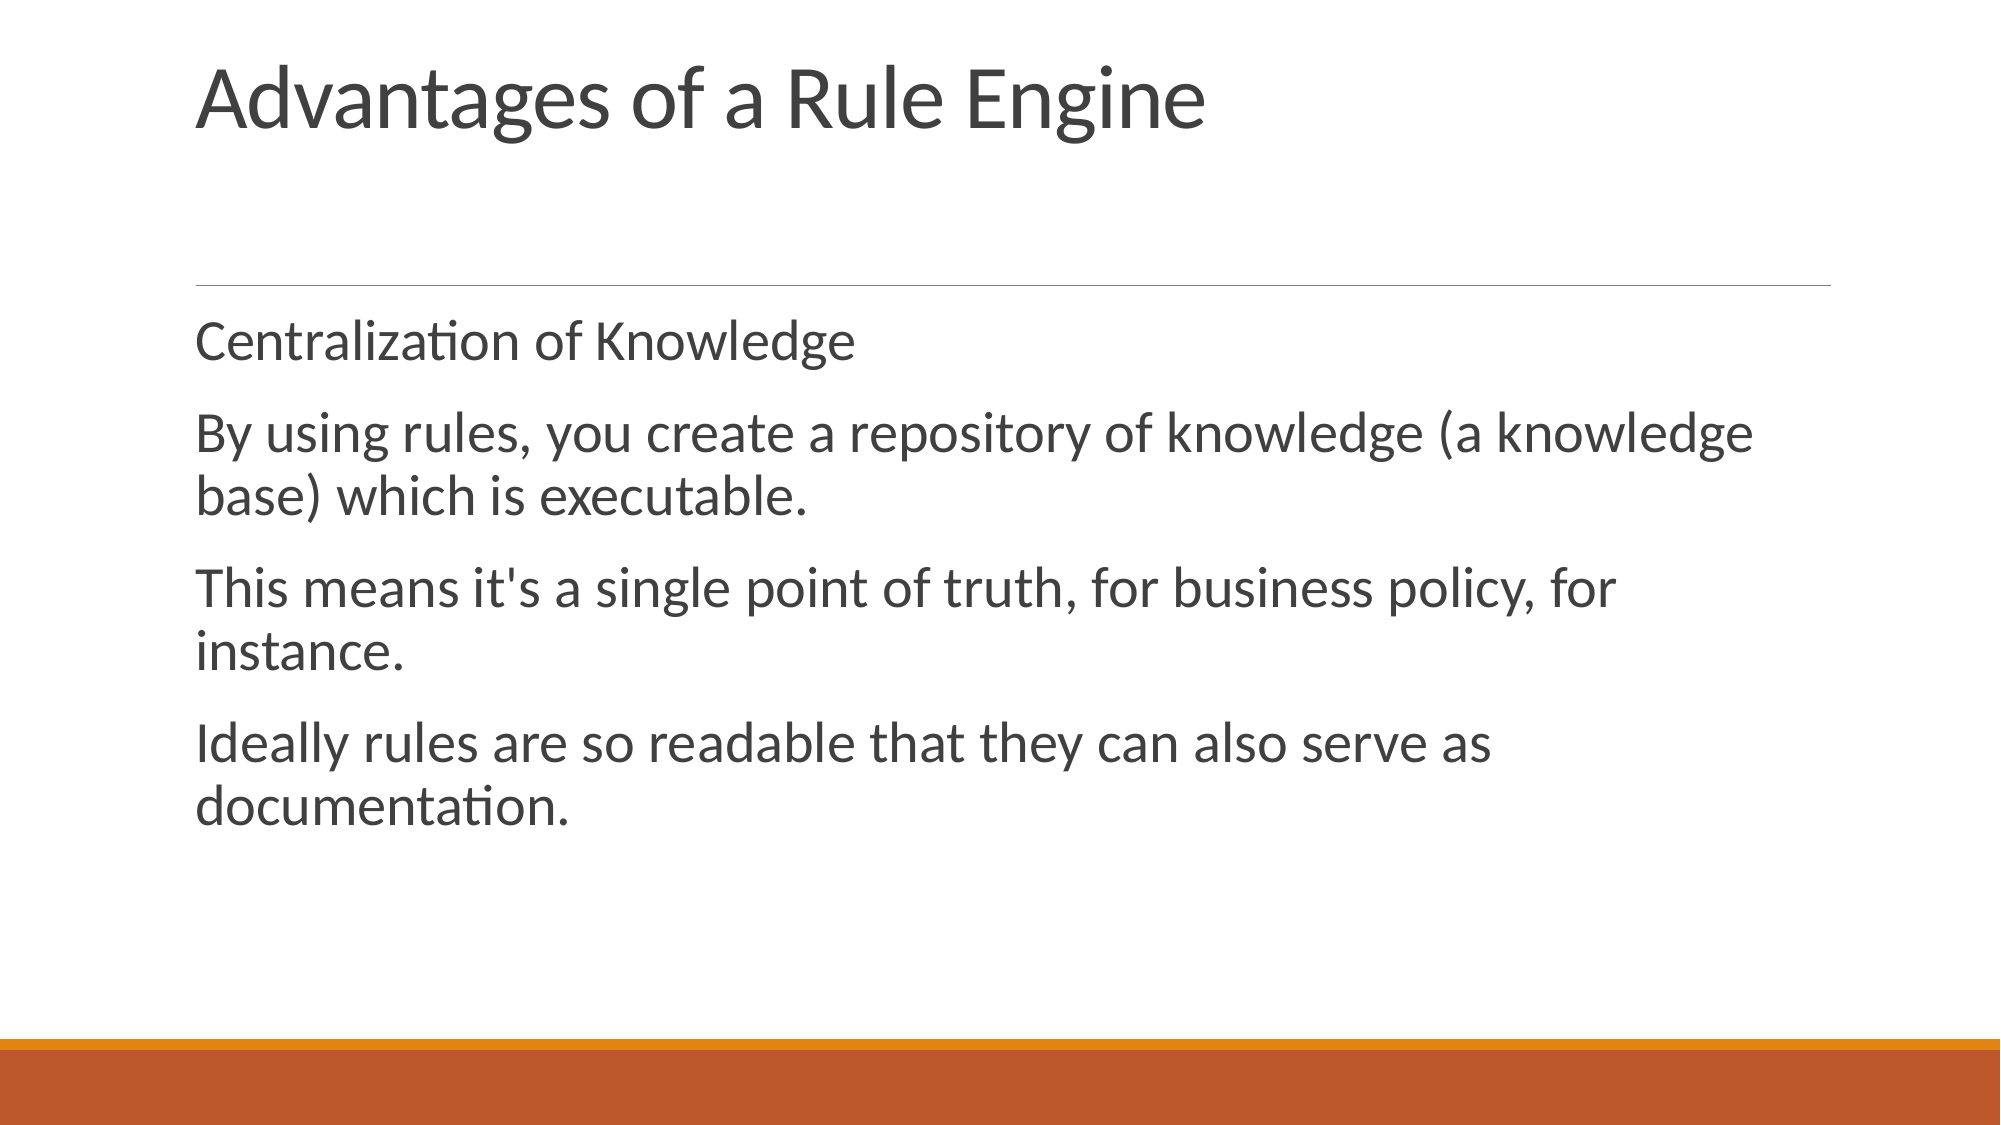

# Advantages of a Rule Engine
Centralization of Knowledge
By using rules, you create a repository of knowledge (a knowledge base) which is executable.
This means it's a single point of truth, for business policy, for instance.
Ideally rules are so readable that they can also serve as documentation.